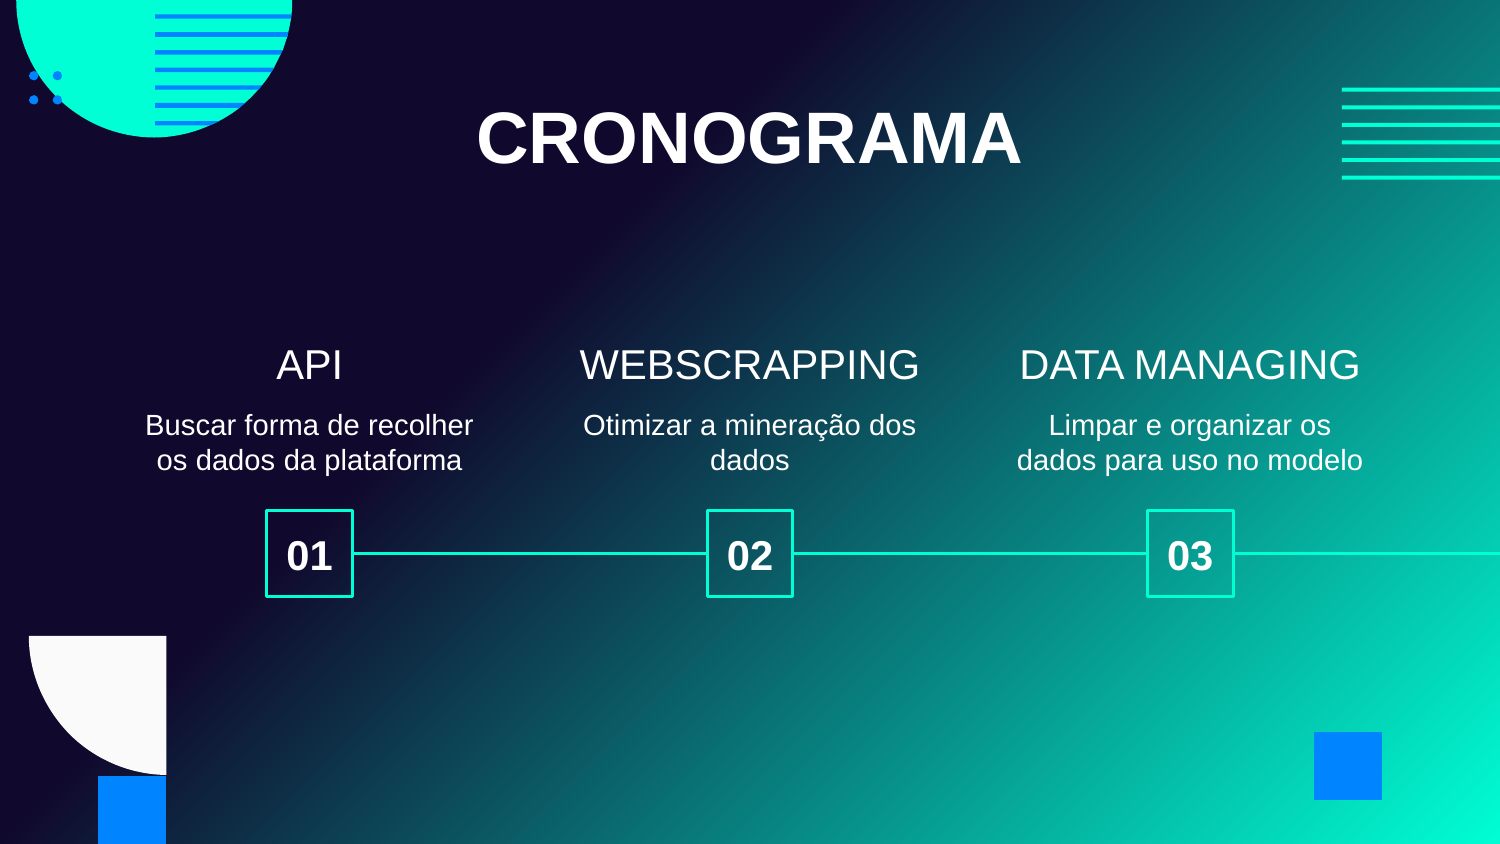

# CRONOGRAMA
API
WEBSCRAPPING
DATA MANAGING
Buscar forma de recolher os dados da plataforma
Otimizar a mineração dos dados
Limpar e organizar os dados para uso no modelo
01
02
03